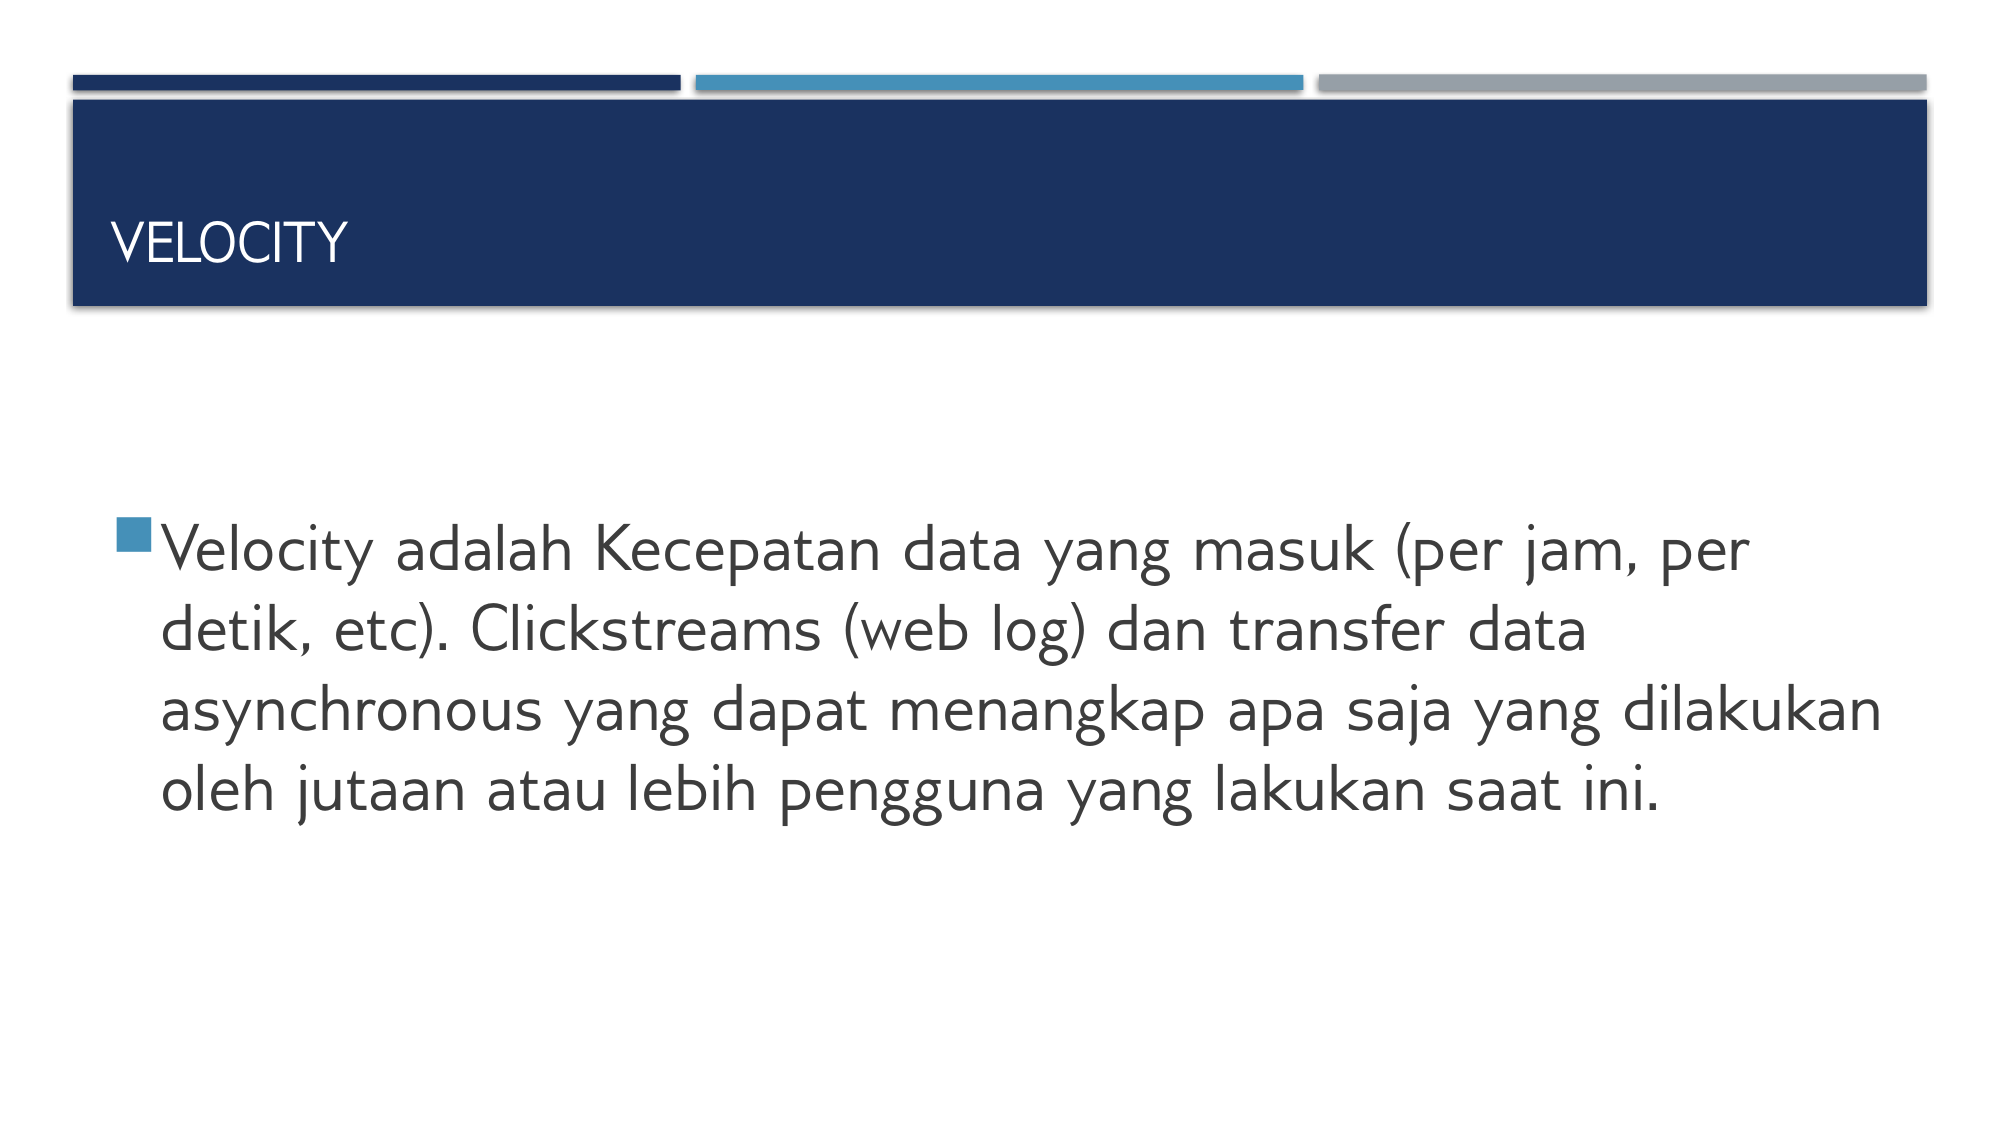

# Velocity
Velocity adalah Kecepatan data yang masuk (per jam, per detik, etc). Clickstreams (web log) dan transfer data asynchronous yang dapat menangkap apa saja yang dilakukan oleh jutaan atau lebih pengguna yang lakukan saat ini.